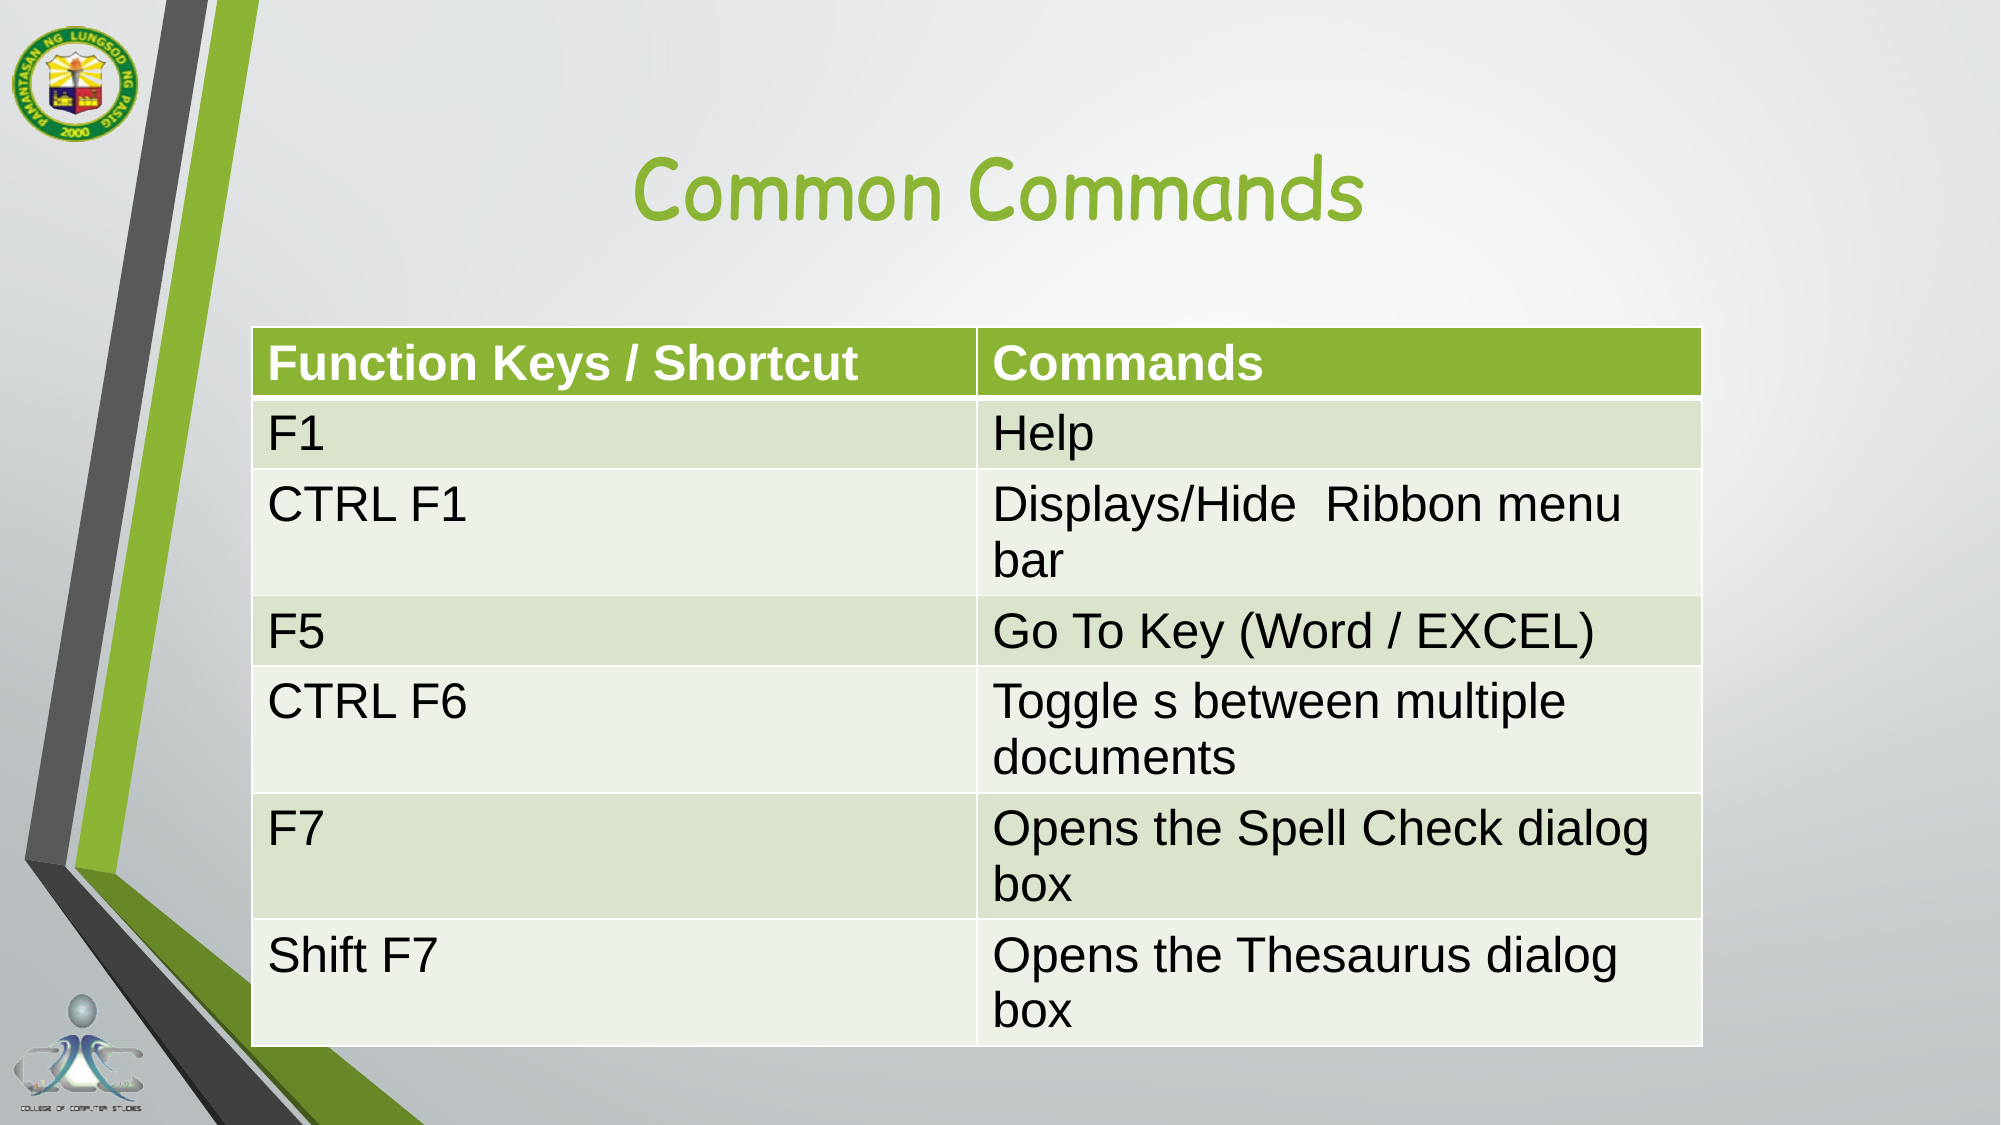

# Common Commands
| Function Keys / Shortcut | Commands |
| --- | --- |
| F1 | Help |
| CTRL F1 | Displays/Hide Ribbon menu bar |
| F5 | Go To Key (Word / EXCEL) |
| CTRL F6 | Toggle s between multiple documents |
| F7 | Opens the Spell Check dialog box |
| Shift F7 | Opens the Thesaurus dialog box |